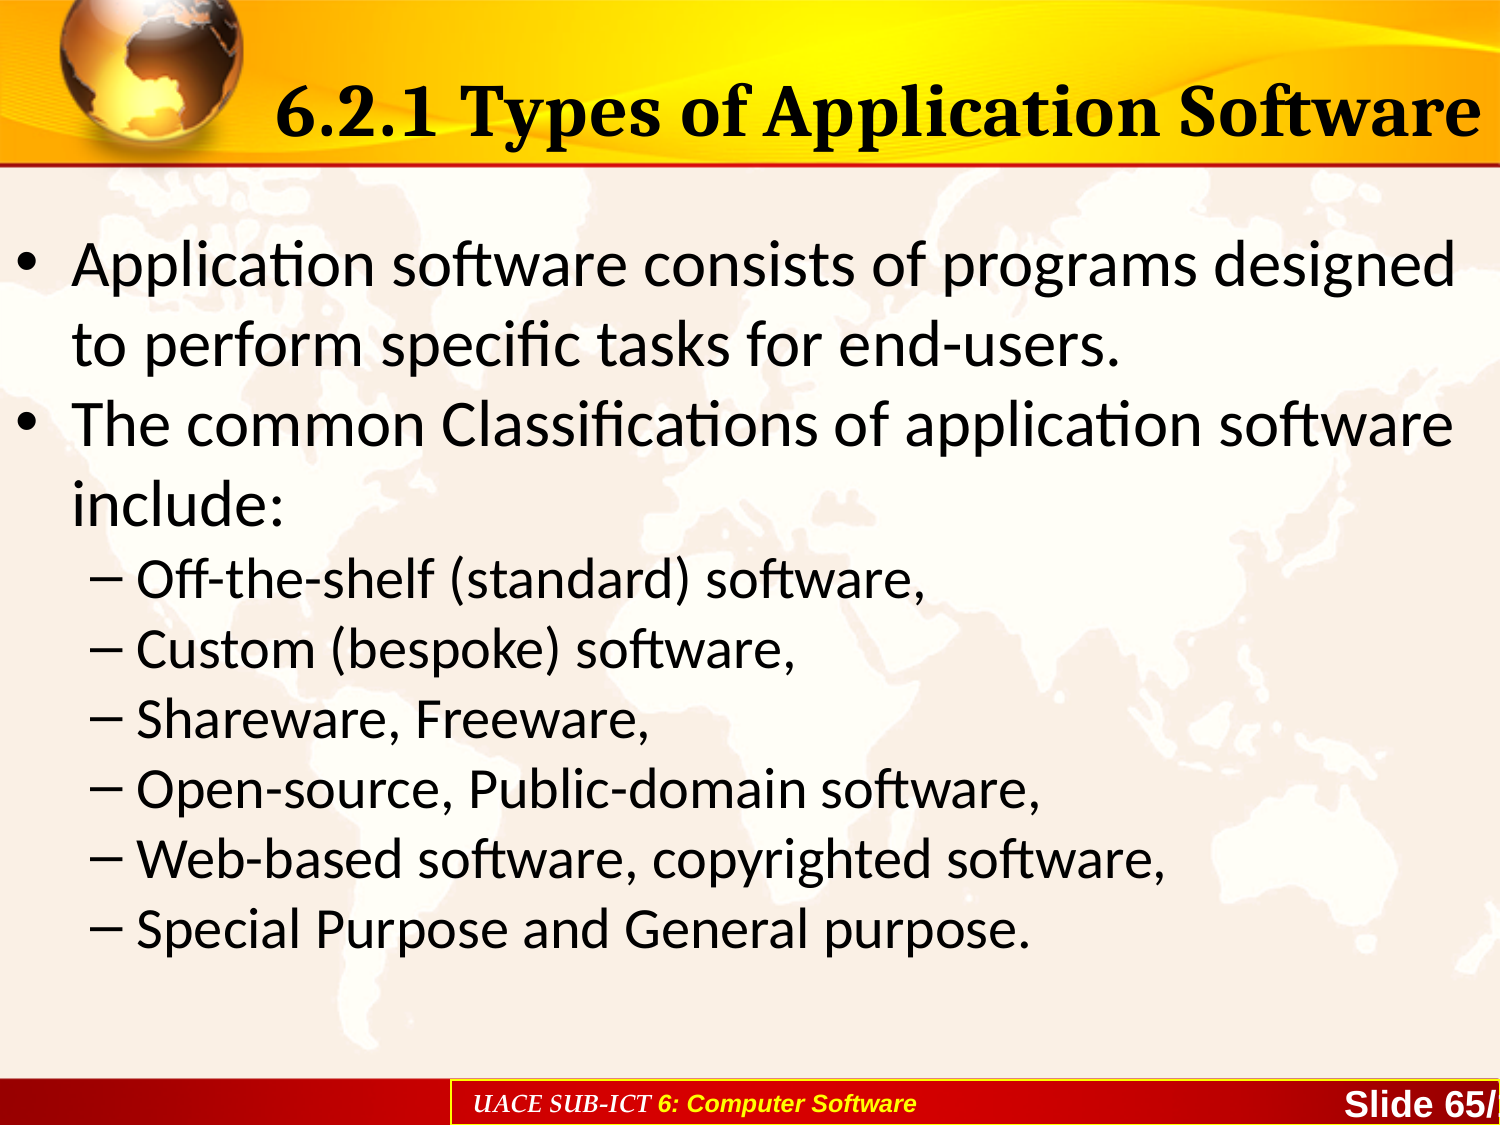

# 6.2.1 Types of Application Software
Application software consists of programs designed to perform specific tasks for end-users.
The common Classifications of application software include:
Off-the-shelf (standard) software,
Custom (bespoke) software,
Shareware, Freeware,
Open-source, Public-domain software,
Web-based software, copyrighted software,
Special Purpose and General purpose.